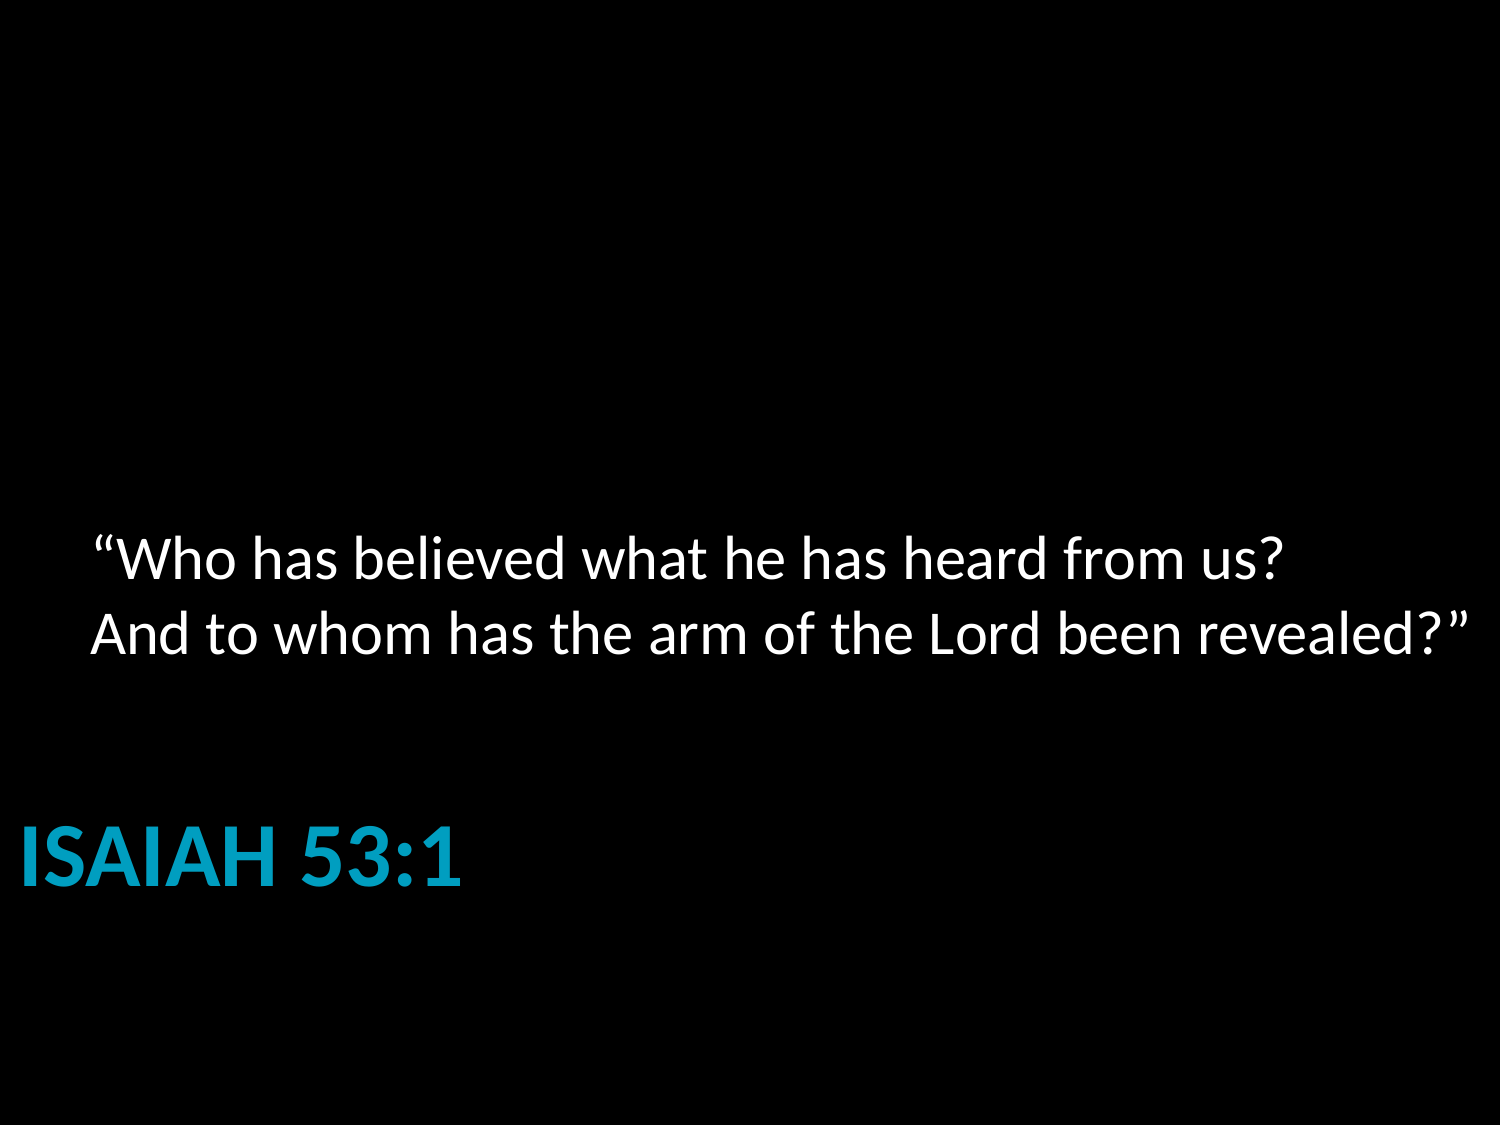

# “Who has believed what he has heard from us?  And to whom has the arm of the Lord been revealed?”
ISAIAH 53:1